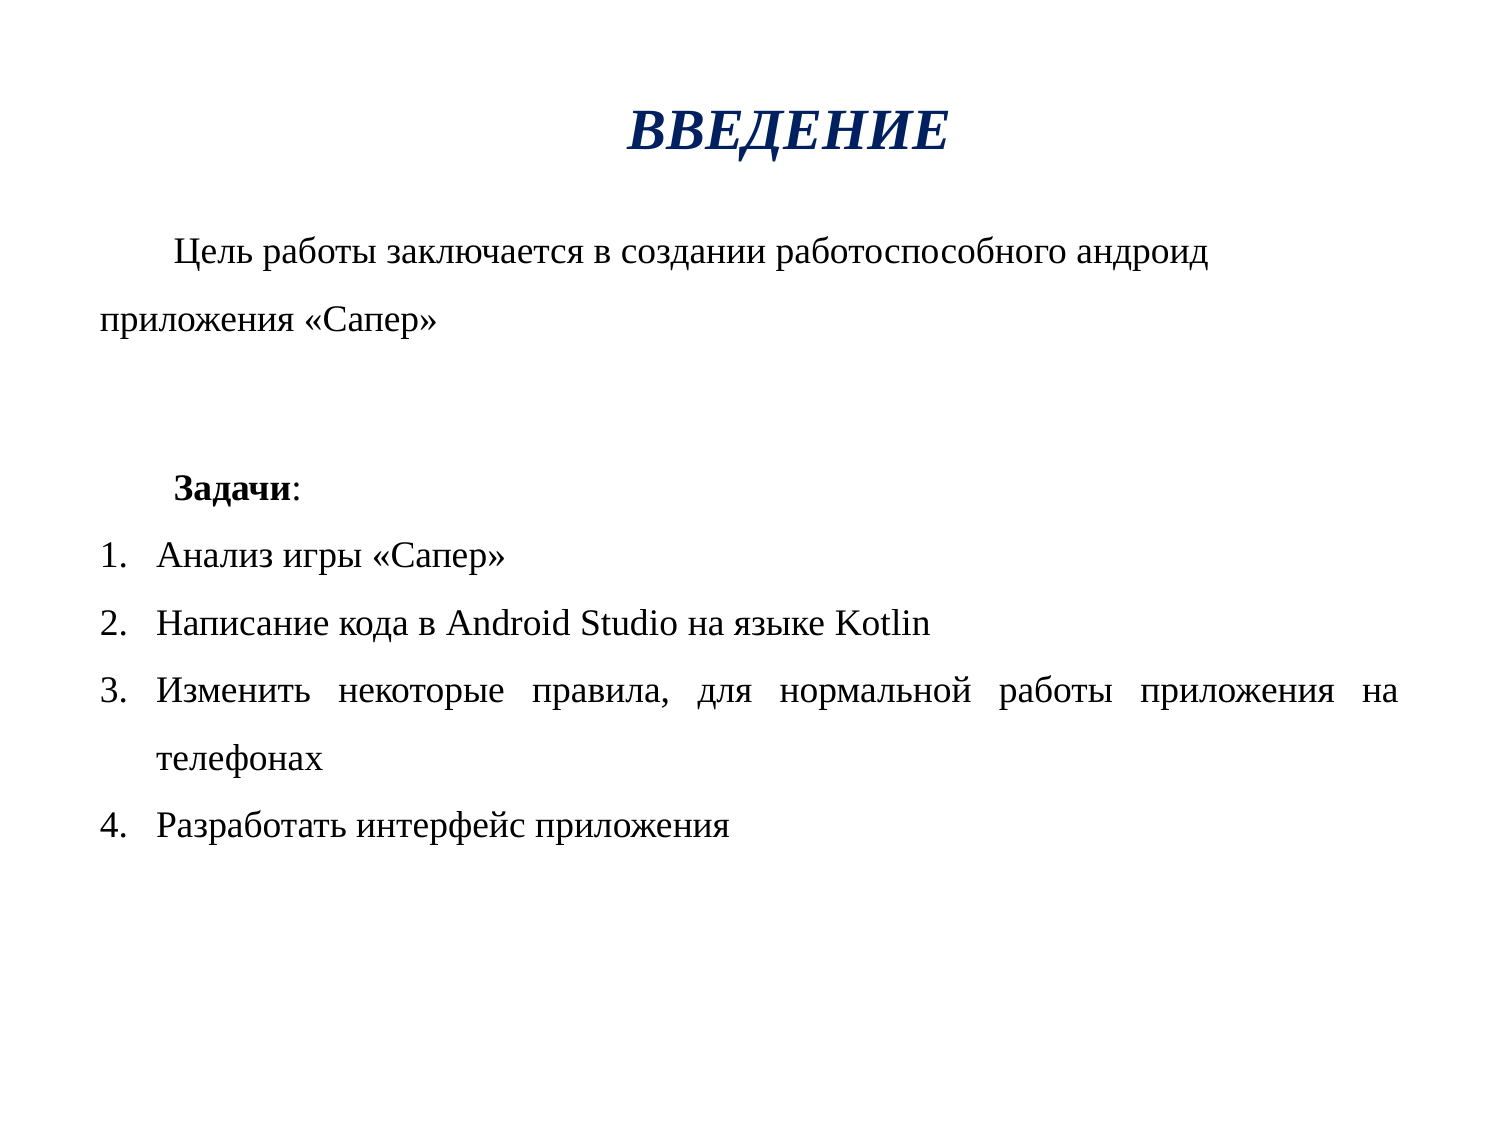

# ВВЕДЕНИЕ
Цель работы заключается в создании работоспособного андроид приложения «Сапер»
Задачи:
Анализ игры «Сапер»
Написание кода в Android Studio на языке Kotlin
Изменить некоторые правила, для нормальной работы приложения на телефонах
Разработать интерфейс приложения